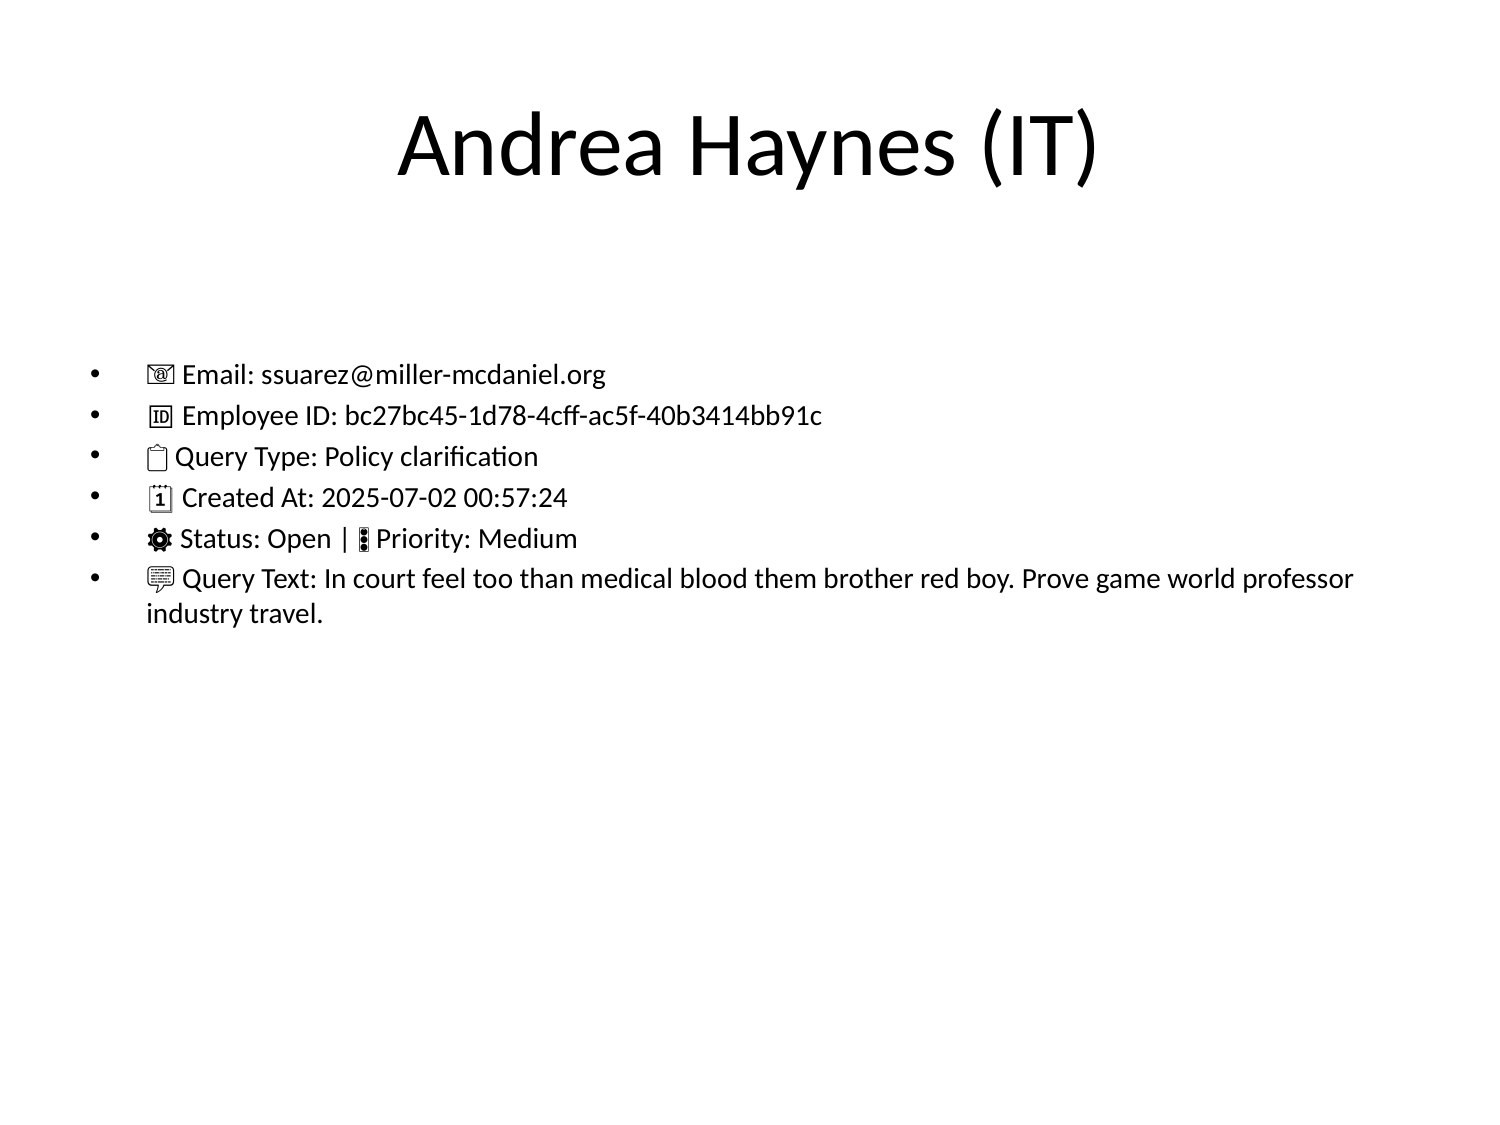

# Andrea Haynes (IT)

📧 Email: ssuarez@miller-mcdaniel.org
🆔 Employee ID: bc27bc45-1d78-4cff-ac5f-40b3414bb91c
📋 Query Type: Policy clarification
🗓 Created At: 2025-07-02 00:57:24
⚙ Status: Open | 🚦 Priority: Medium
💬 Query Text: In court feel too than medical blood them brother red boy. Prove game world professor industry travel.